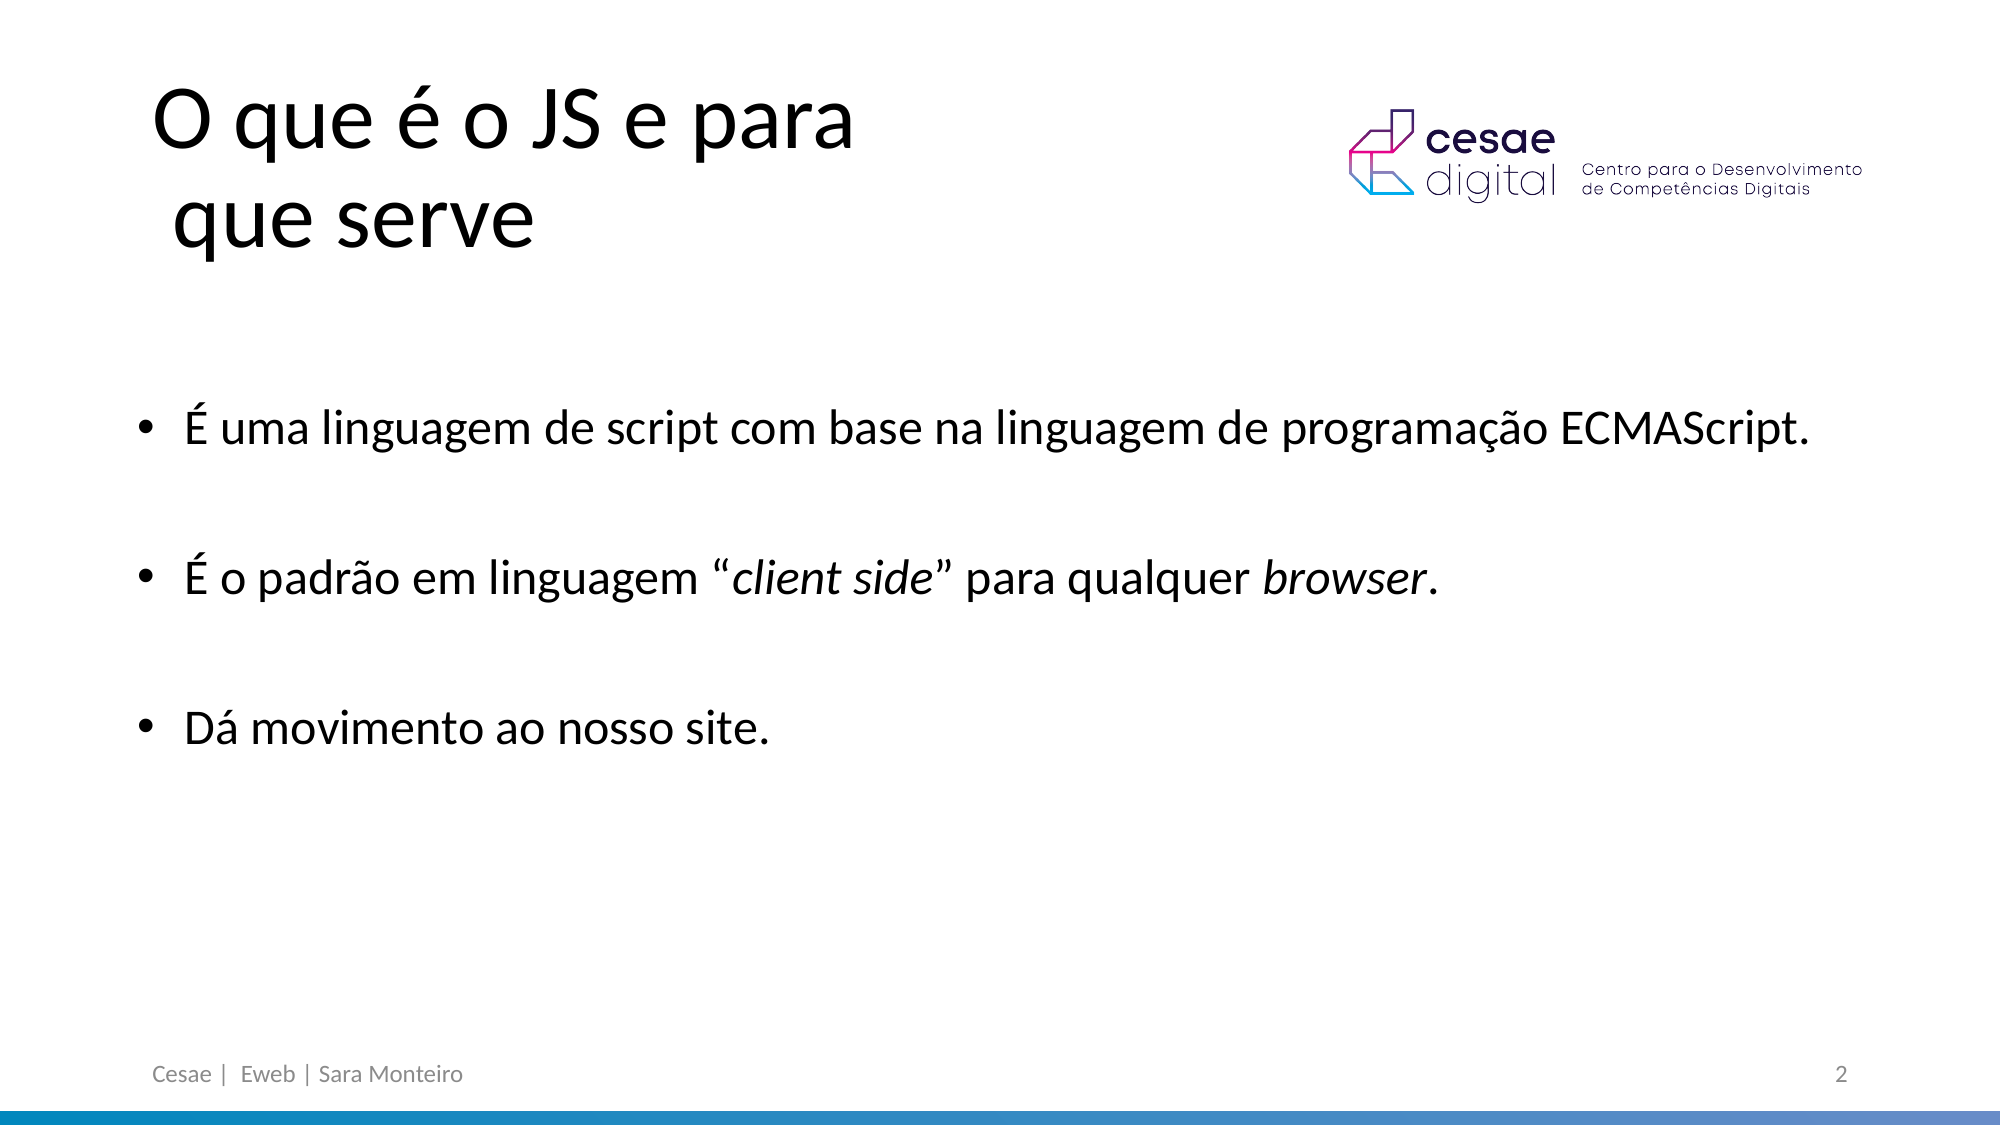

O que é o JS e para
 que serve

É uma linguagem de script com base na linguagem de programação ECMAScript.

É o padrão em linguagem “client side” para qualquer browser.

Dá movimento ao nosso site.

Cesae |  Eweb | Sara Monteiro
2